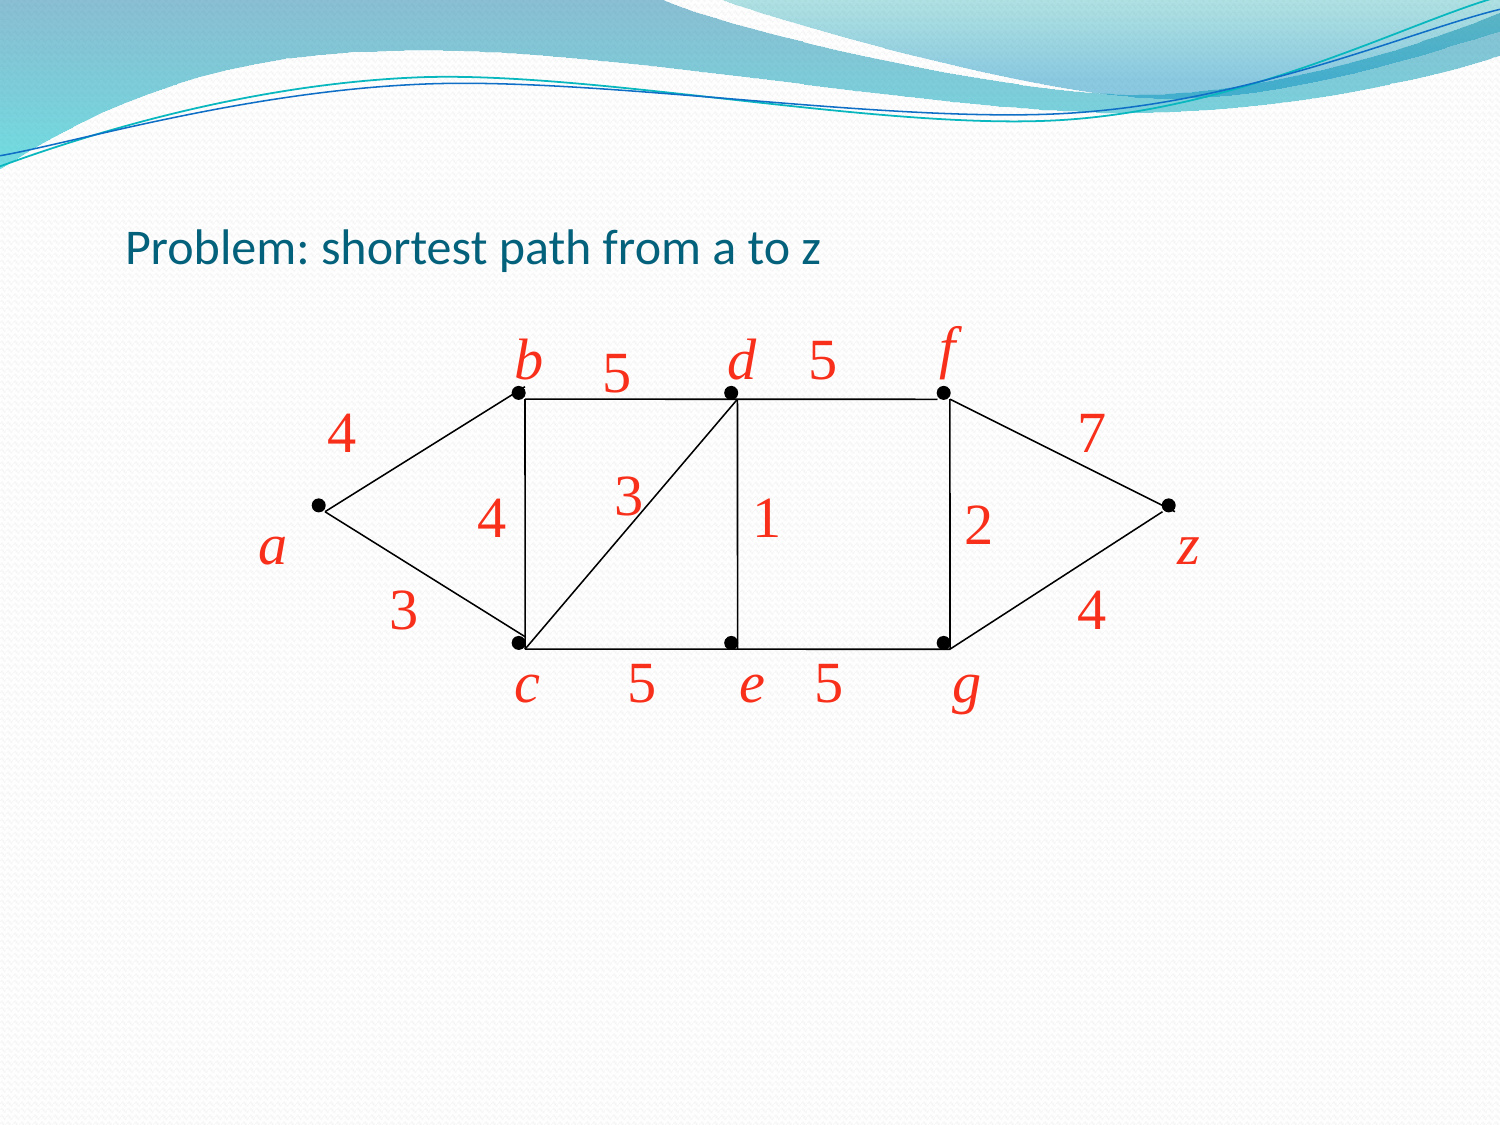

# Problem: shortest path from a to z
f
b
d
5
5

4
7
3
4
1
2
a
z
3
4
c
5
e
5
g